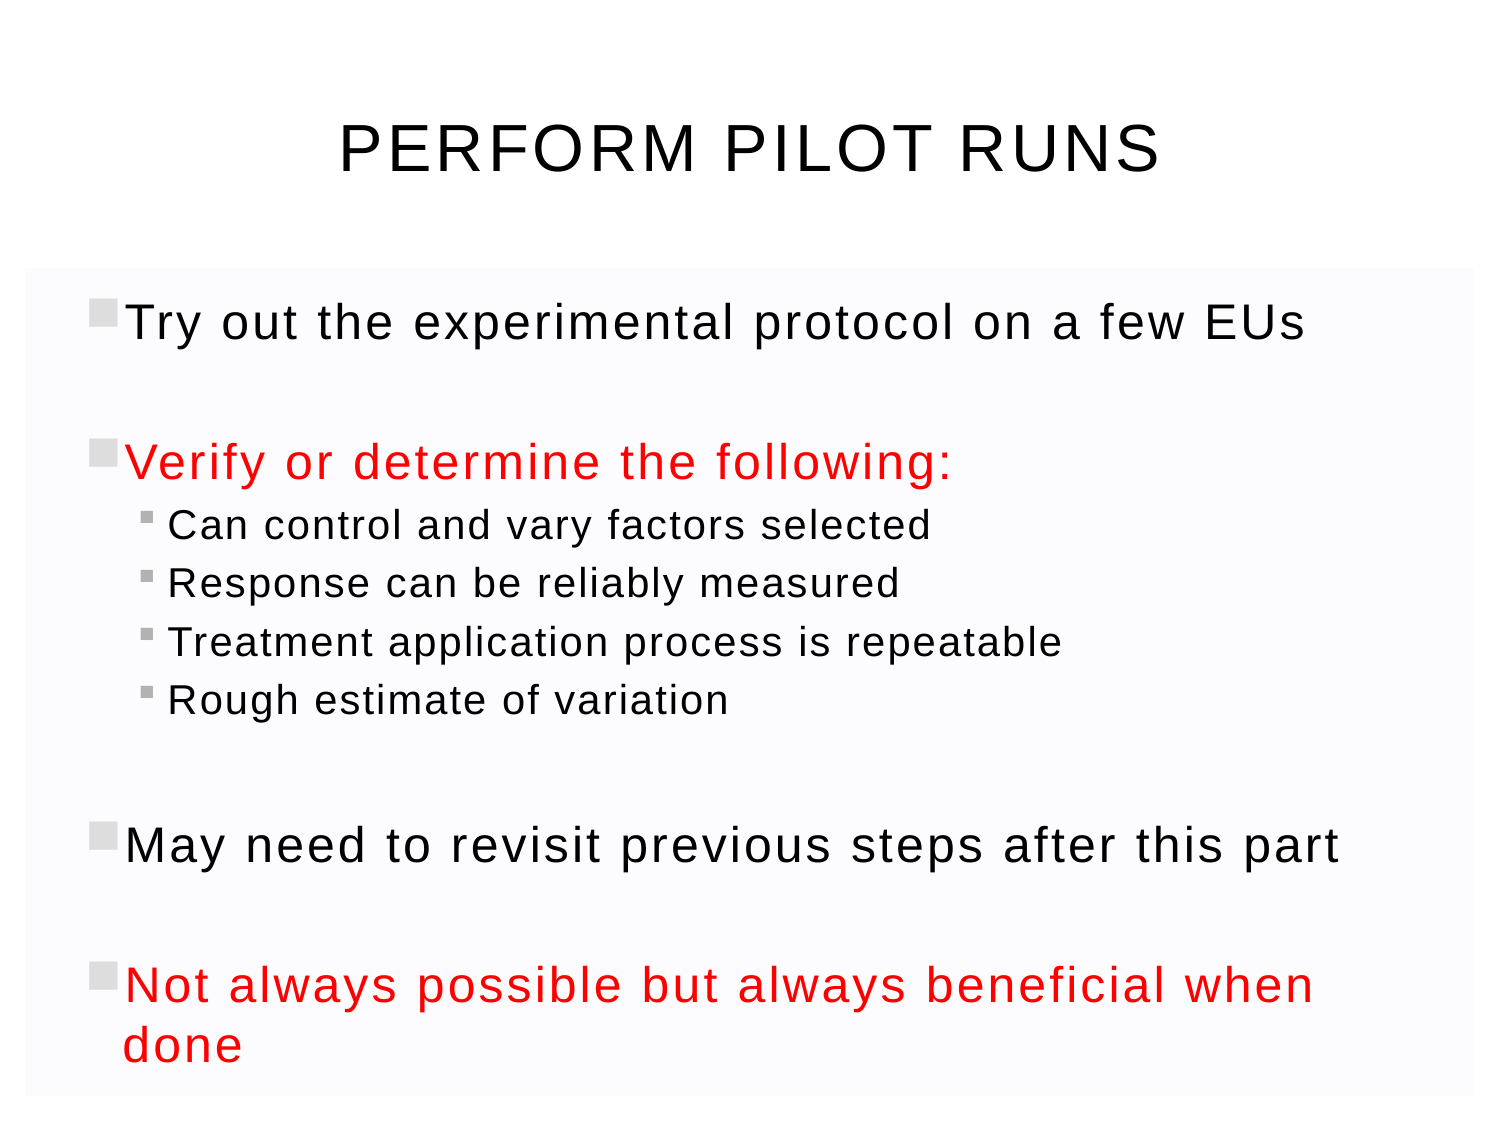

# Perform pilot runs
Try out the experimental protocol on a few EUs

Verify or determine the following:
Can control and vary factors selected
Response can be reliably measured
Treatment application process is repeatable
Rough estimate of variation

May need to revisit previous steps after this part

Not always possible but always beneficial when done